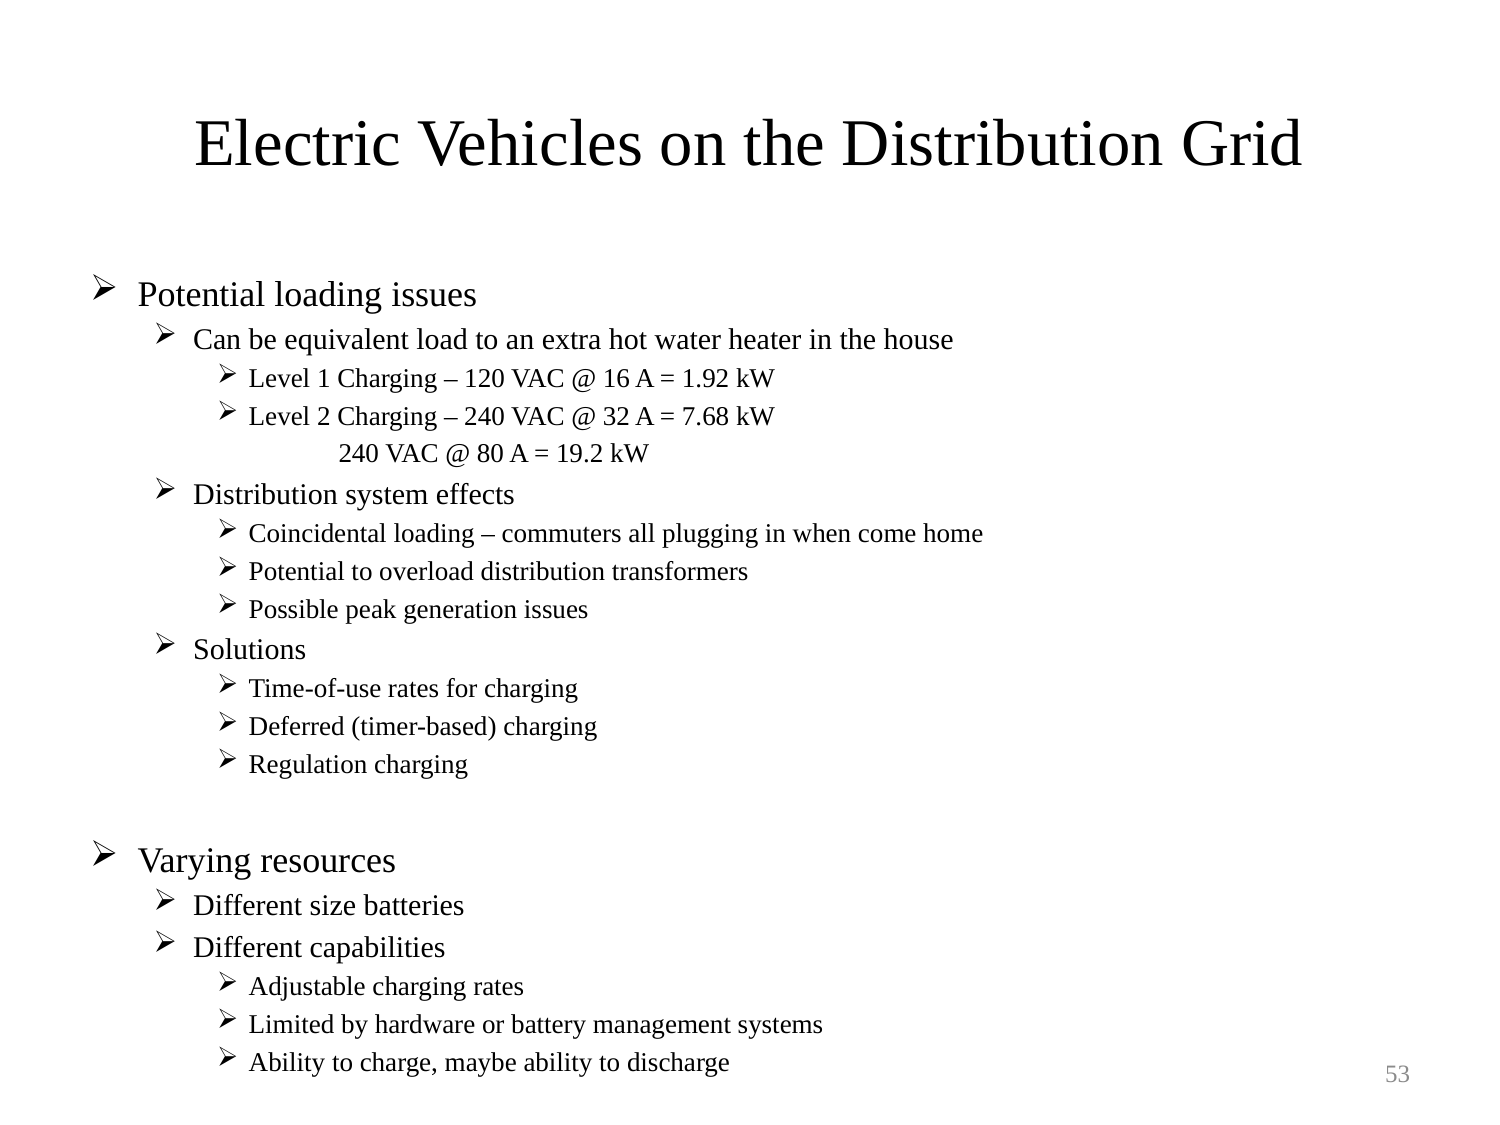

# Electric Vehicles on the Distribution Grid
Potential loading issues
Can be equivalent load to an extra hot water heater in the house
Level 1 Charging – 120 VAC @ 16 A = 1.92 kW
Level 2 Charging – 240 VAC @ 32 A = 7.68 kW
	                  240 VAC @ 80 A = 19.2 kW
Distribution system effects
Coincidental loading – commuters all plugging in when come home
Potential to overload distribution transformers
Possible peak generation issues
Solutions
Time-of-use rates for charging
Deferred (timer-based) charging
Regulation charging

Varying resources
Different size batteries
Different capabilities
Adjustable charging rates
Limited by hardware or battery management systems
Ability to charge, maybe ability to discharge

53